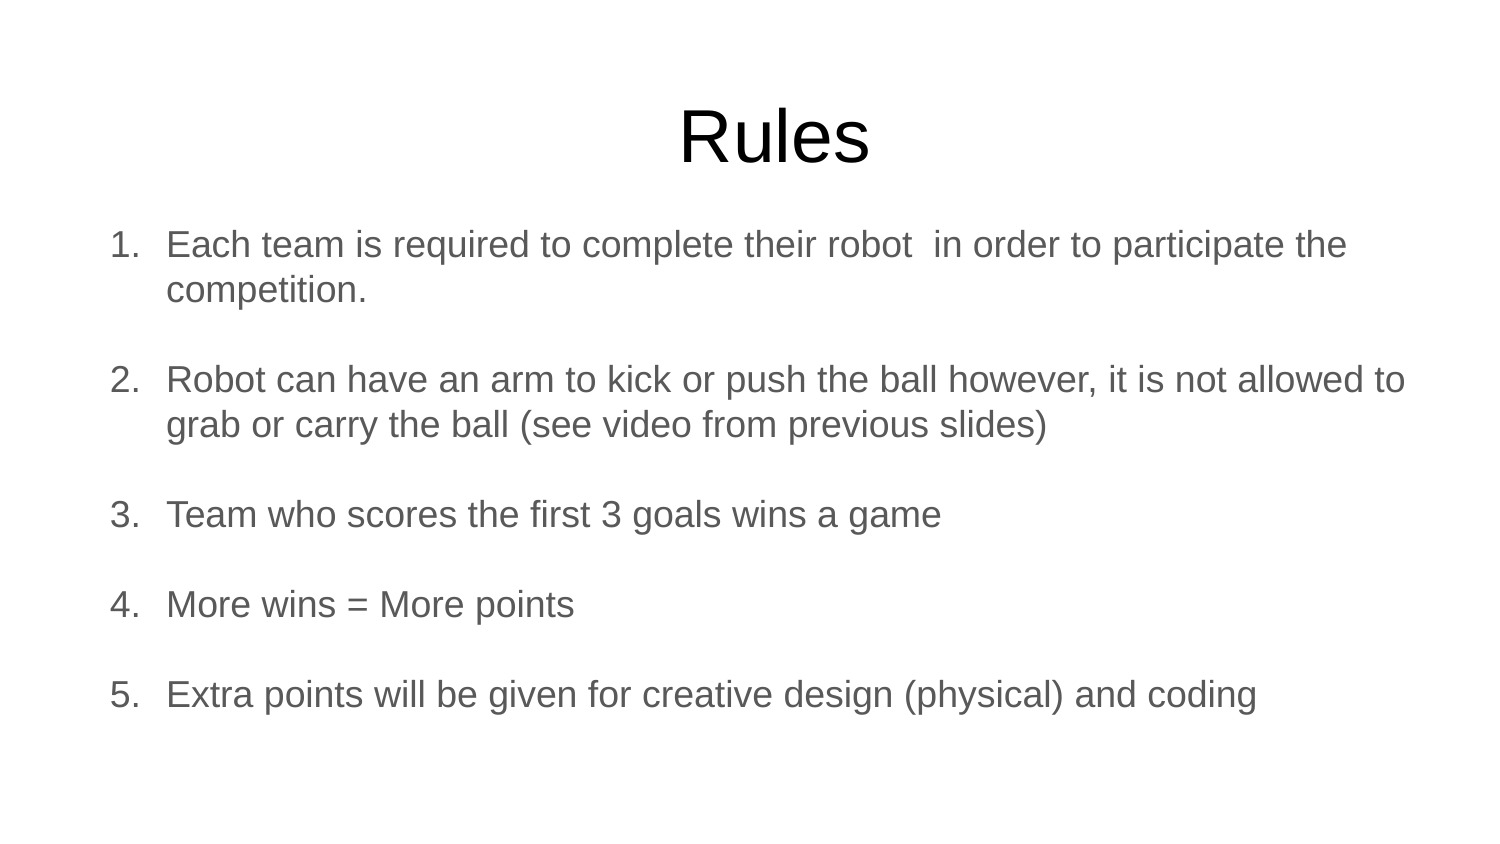

# Rules
Each team is required to complete their robot  in order to participate the competition.

Robot can have an arm to kick or push the ball however, it is not allowed to grab or carry the ball (see video from previous slides)

Team who scores the first 3 goals wins a game

More wins = More points

Extra points will be given for creative design (physical) and coding